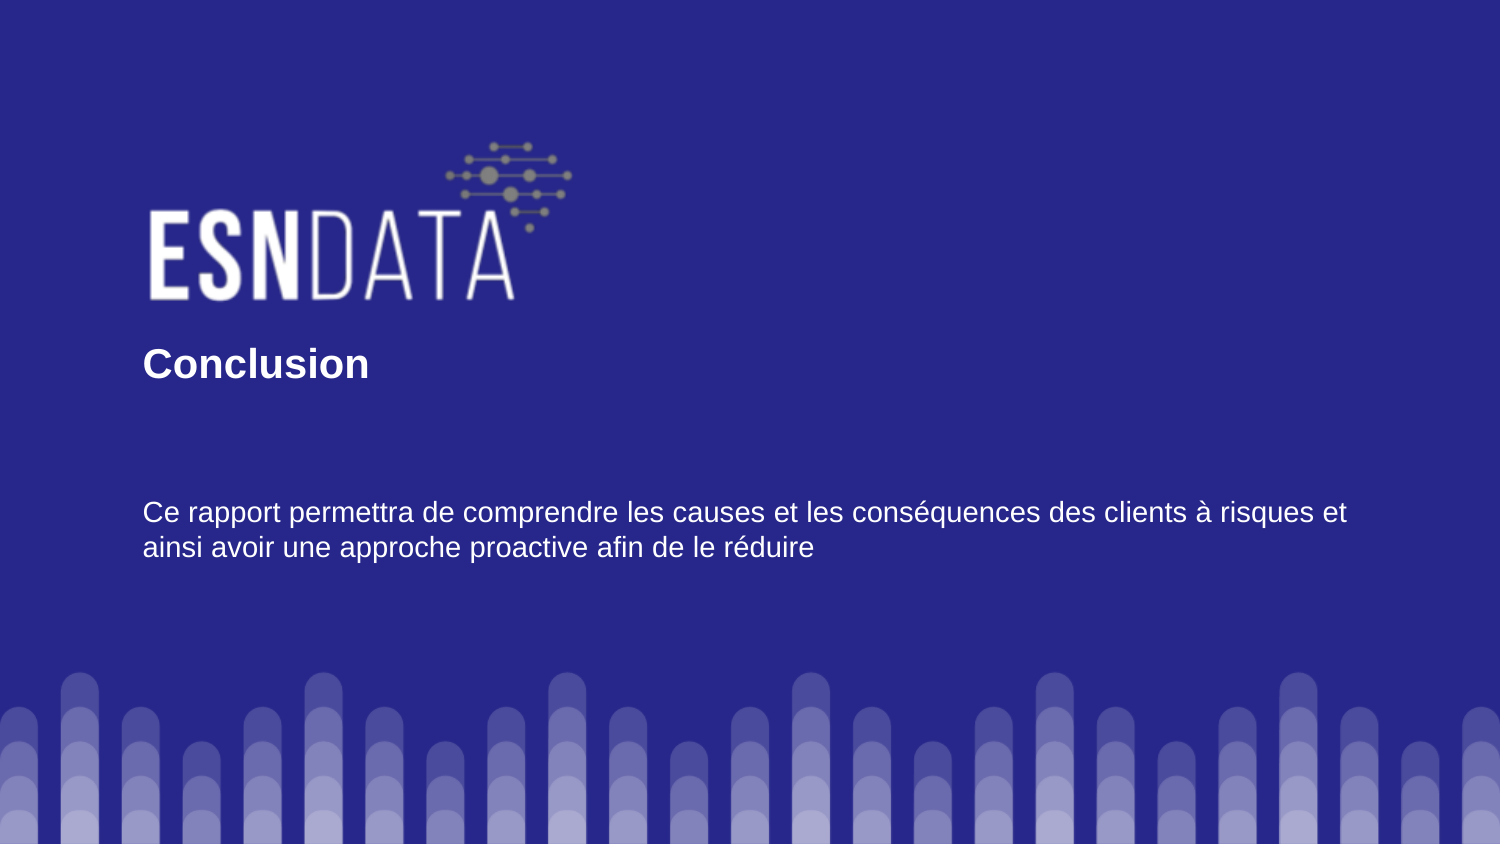

# Conclusion
Ce rapport permettra de comprendre les causes et les conséquences des clients à risques et ainsi avoir une approche proactive afin de le réduire